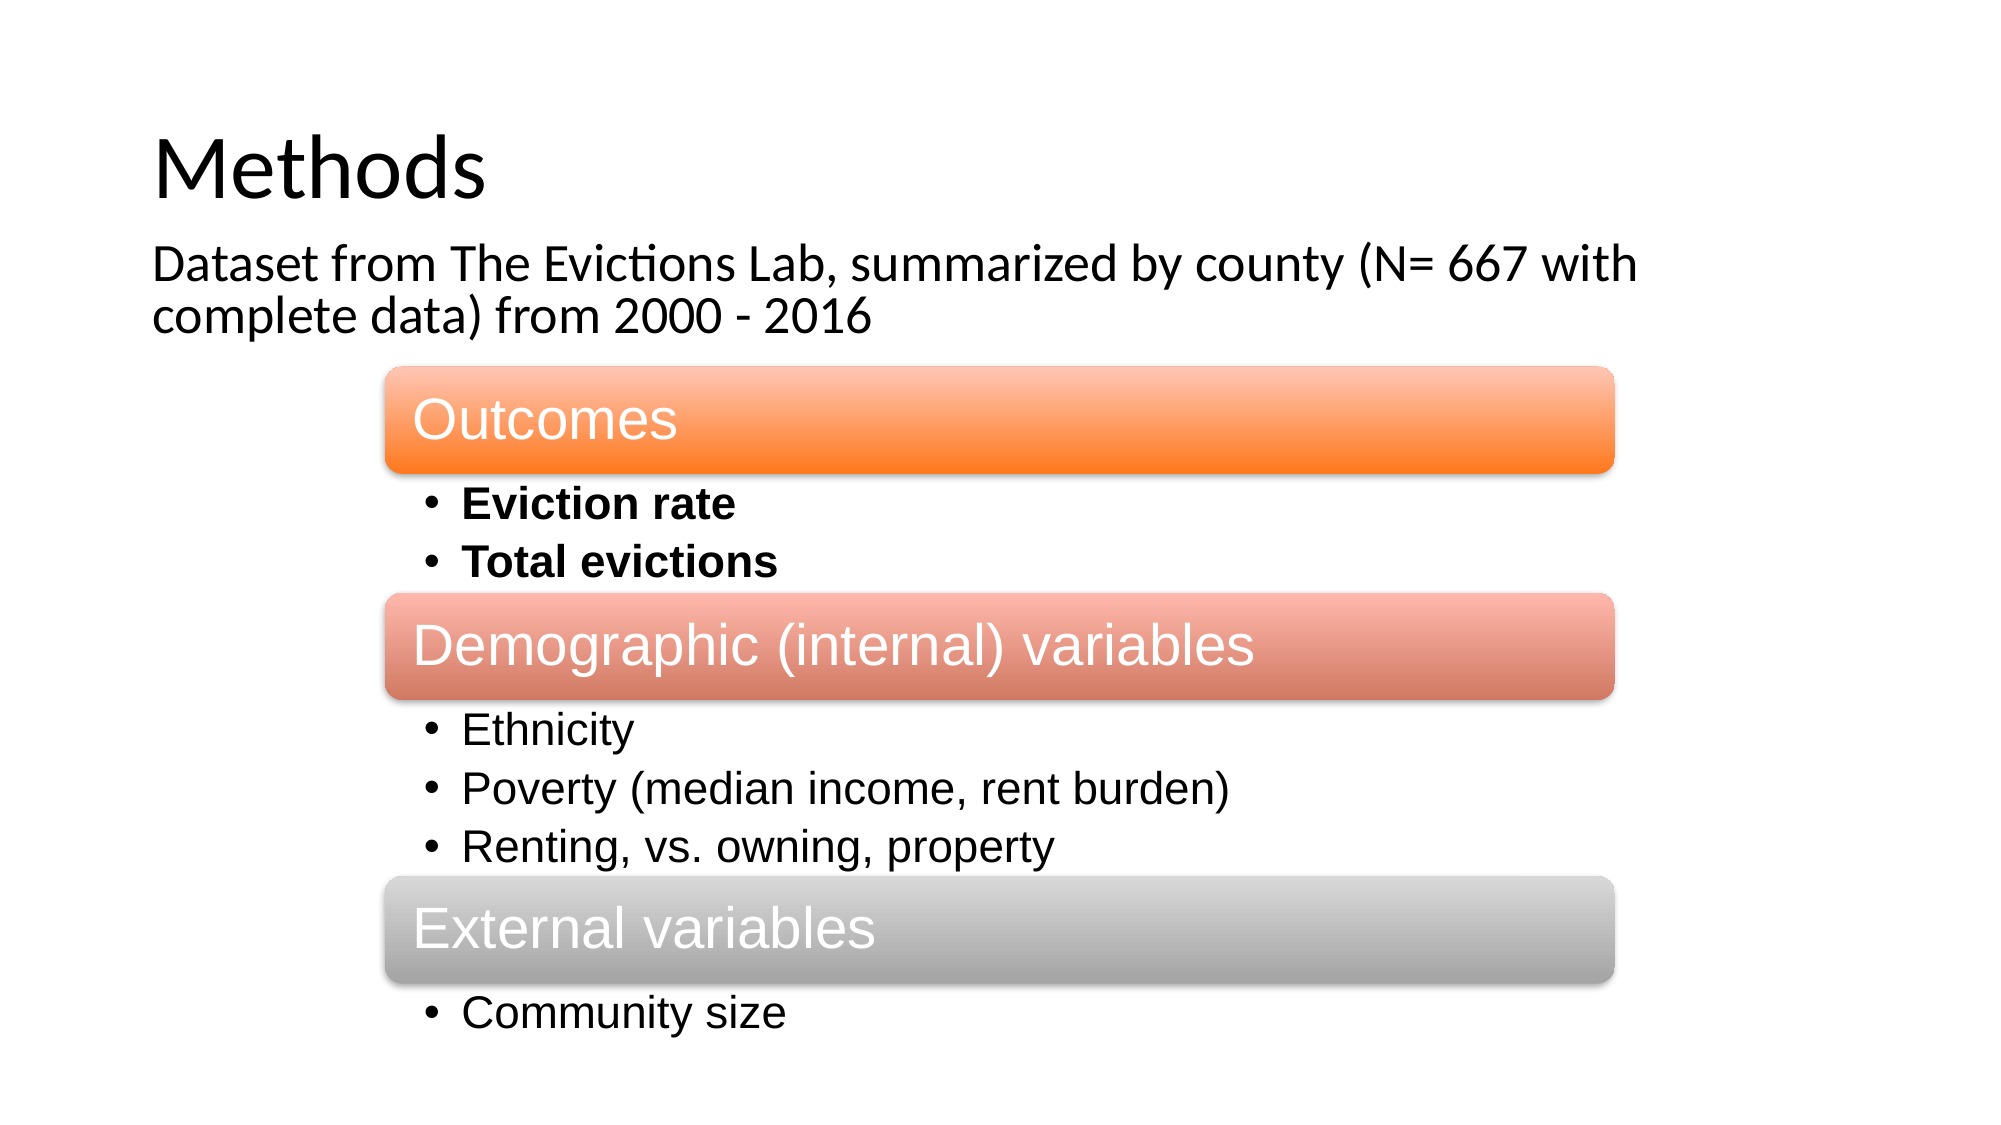

# Methods
Dataset from The Evictions Lab, summarized by county (N= 667 with complete data) from 2000 - 2016

Outcomes
Eviction rate
Total evictions
Demographic (internal) variables
Ethnicity
Poverty (median income, rent burden)
Renting, vs. owning, property
External variables
Community size